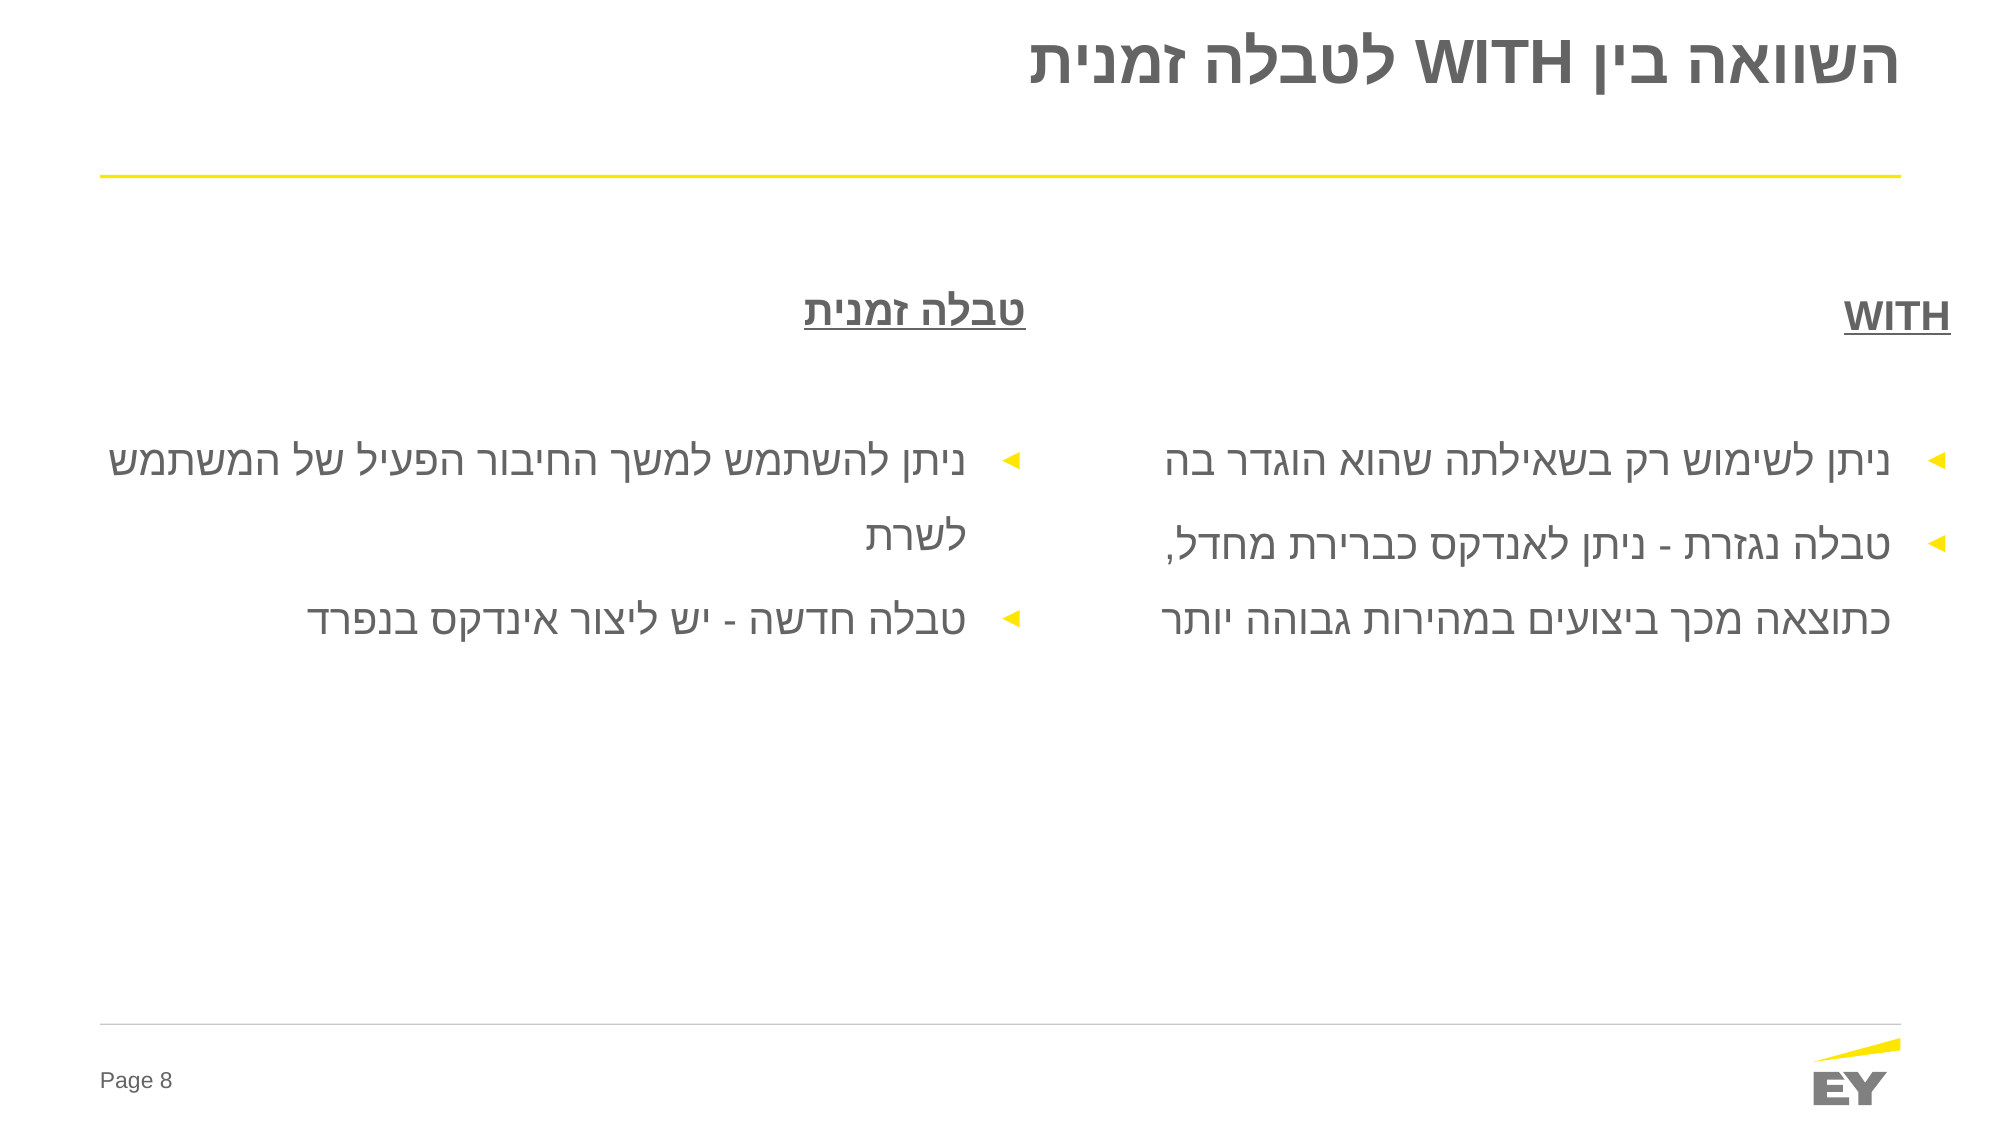

# השוואה בין WITH לטבלה זמנית

טבלה זמנית
WITH

ניתן להשתמש למשך החיבור הפעיל של המשתמש לשרת
טבלה חדשה - יש ליצור אינדקס בנפרד

ניתן לשימוש רק בשאילתה שהוא הוגדר בה
טבלה נגזרת - ניתן לאנדקס כברירת מחדל, כתוצאה מכך ביצועים במהירות גבוהה יותר